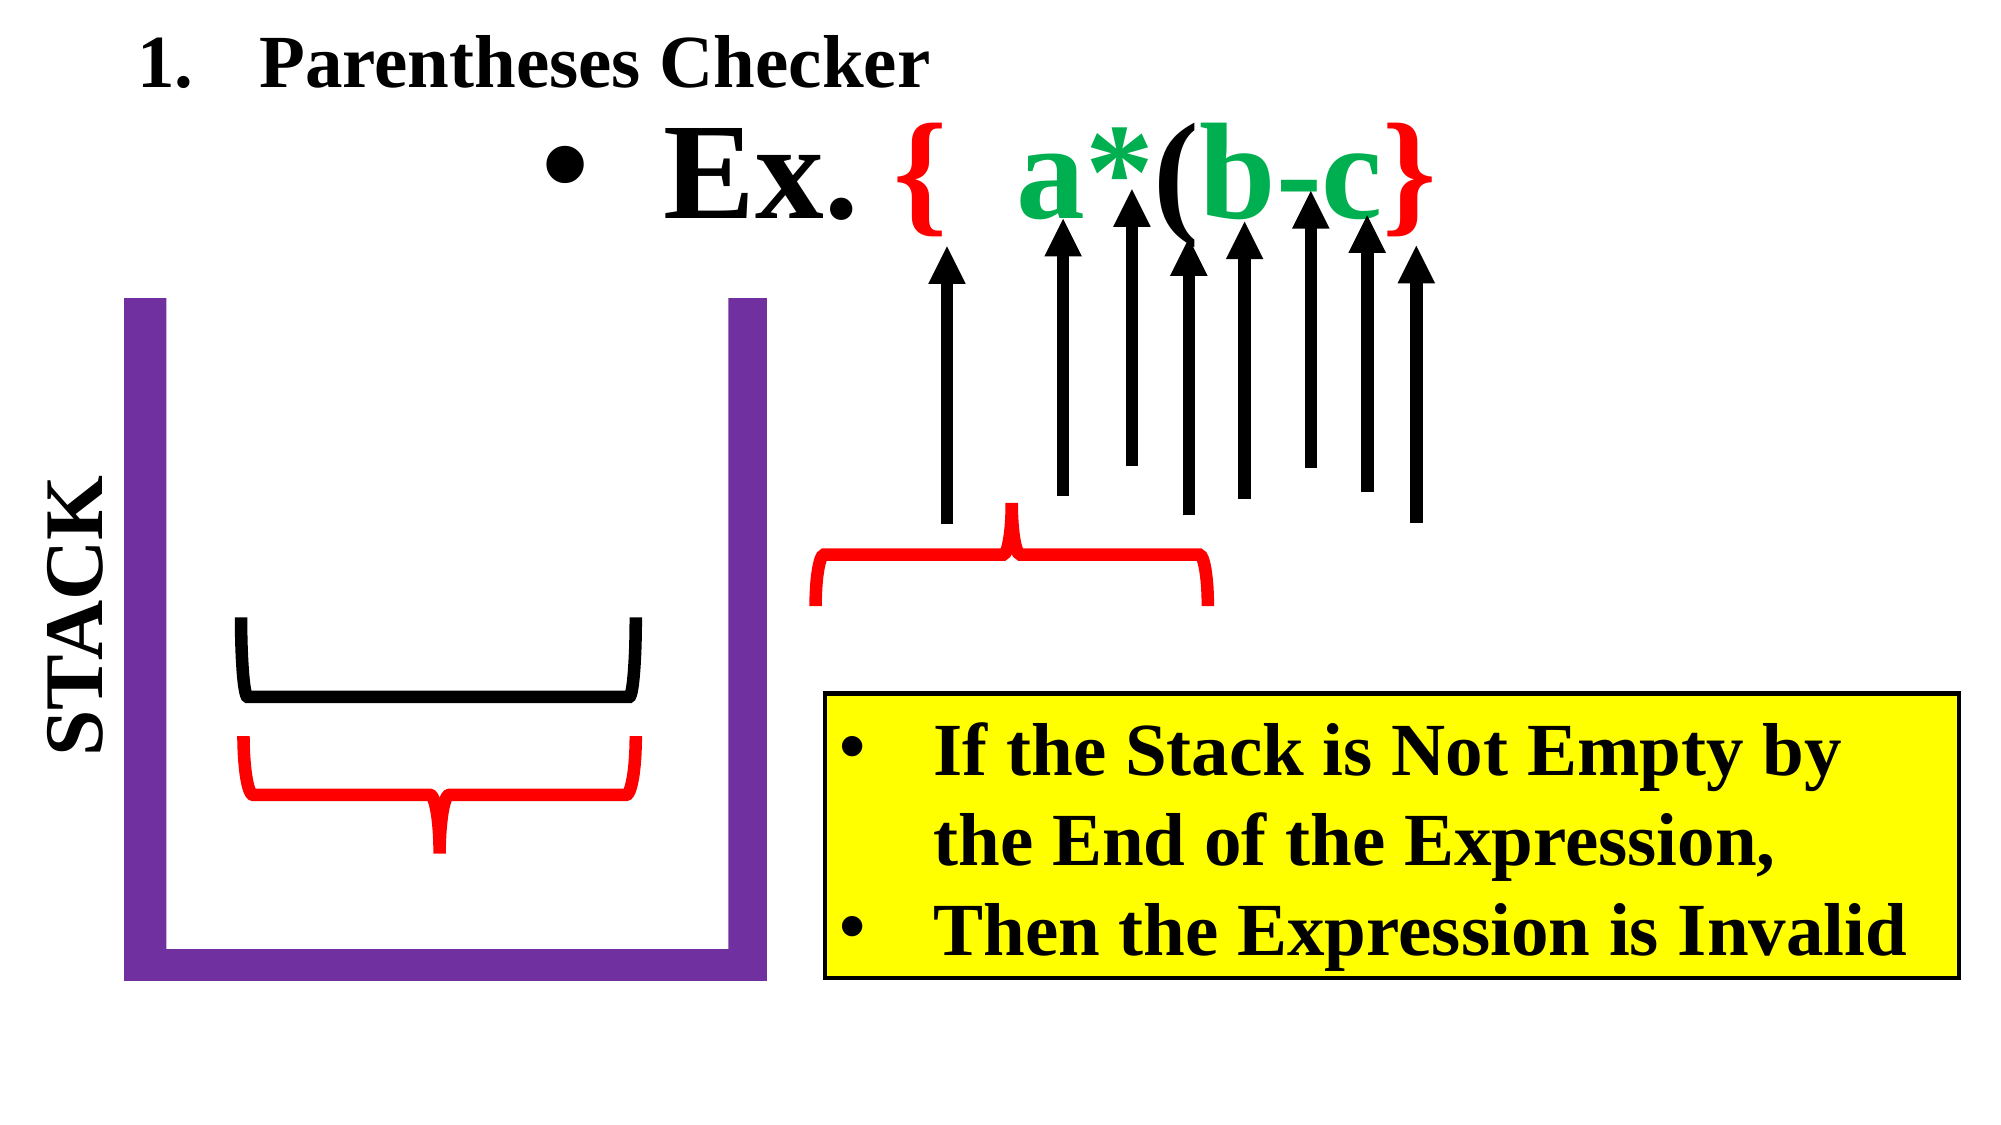

Parentheses Checker
Ex. {  a*(b-c}

STACK

If the Stack is Not Empty by the End of the Expression,
Then the Expression is Invalid